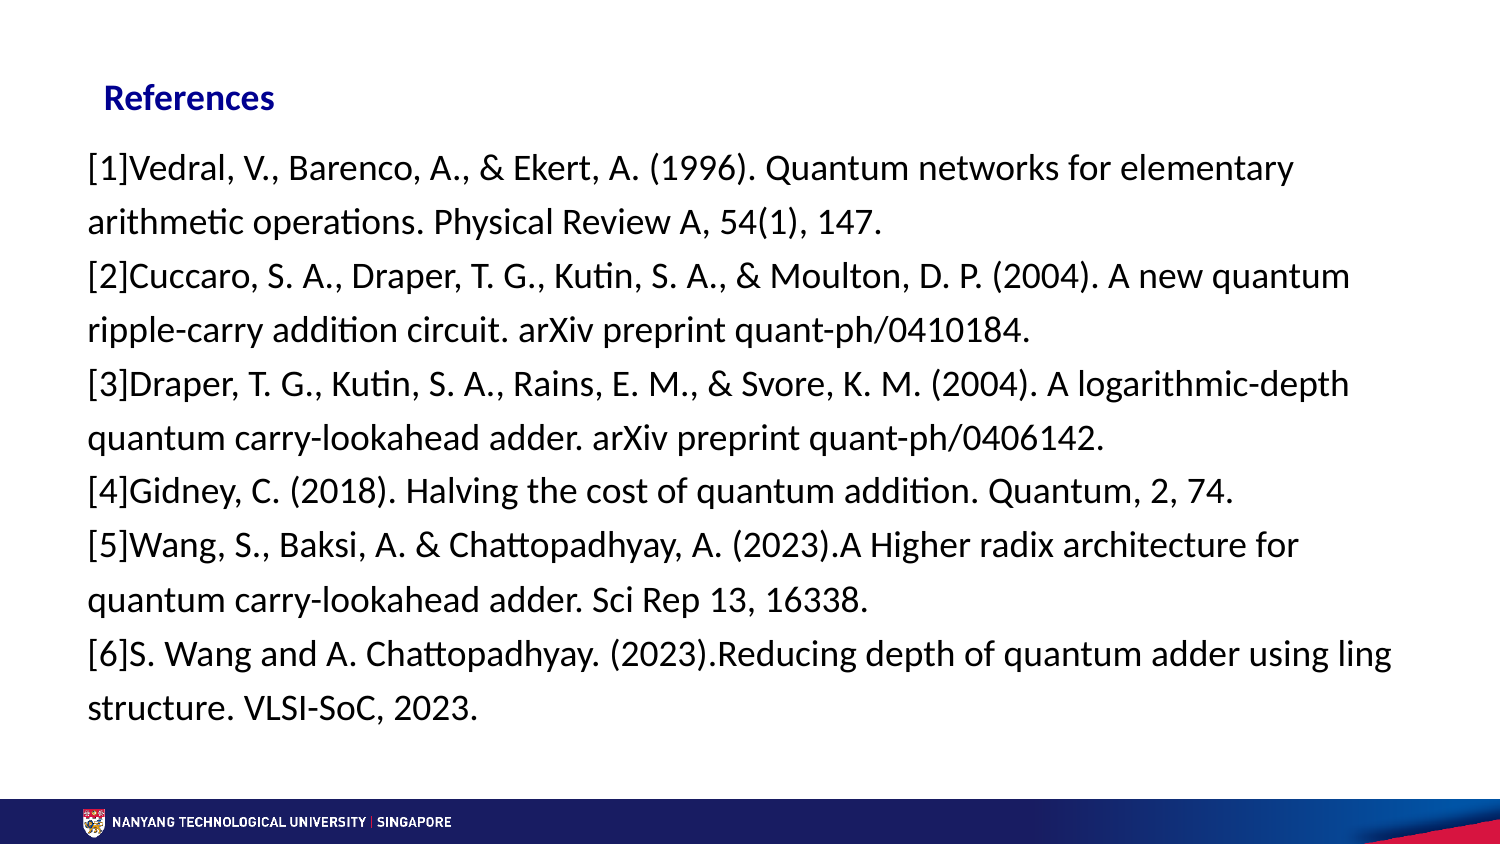

References
[1]Vedral, V., Barenco, A., & Ekert, A. (1996). Quantum networks for elementary arithmetic operations. Physical Review A, 54(1), 147.
[2]Cuccaro, S. A., Draper, T. G., Kutin, S. A., & Moulton, D. P. (2004). A new quantum ripple-carry addition circuit. arXiv preprint quant-ph/0410184.
[3]Draper, T. G., Kutin, S. A., Rains, E. M., & Svore, K. M. (2004). A logarithmic-depth quantum carry-lookahead adder. arXiv preprint quant-ph/0406142.
[4]Gidney, C. (2018). Halving the cost of quantum addition. Quantum, 2, 74.
[5]Wang, S., Baksi, A. & Chattopadhyay, A. (2023).A Higher radix architecture for quantum carry-lookahead adder. Sci Rep 13, 16338.
[6]S. Wang and A. Chattopadhyay. (2023).Reducing depth of quantum adder using ling structure. VLSI-SoC, 2023.